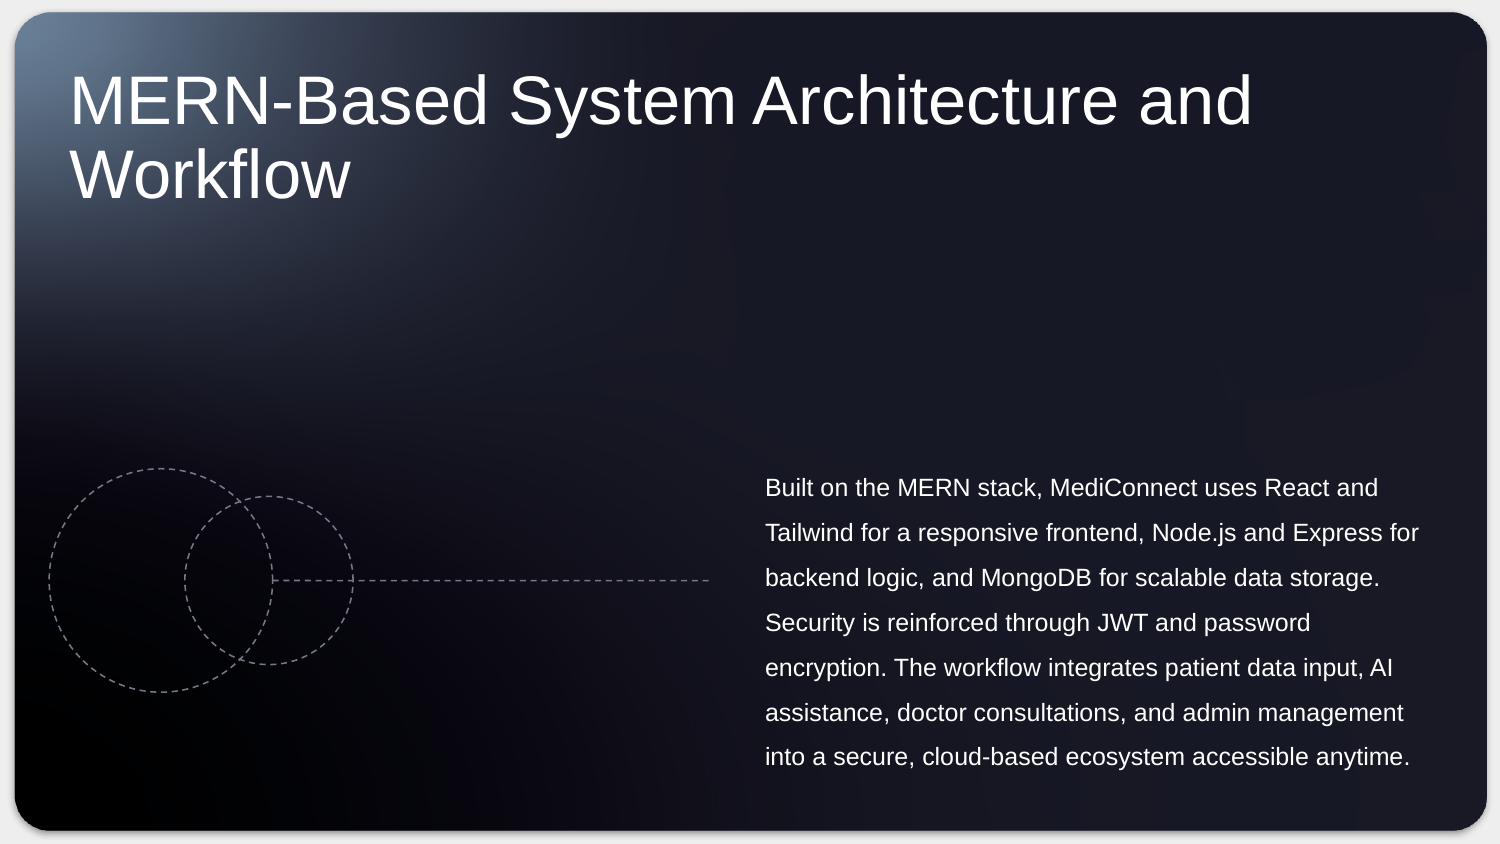

# MERN-Based System Architecture and Workflow
Built on the MERN stack, MediConnect uses React and Tailwind for a responsive frontend, Node.js and Express for backend logic, and MongoDB for scalable data storage. Security is reinforced through JWT and password encryption. The workflow integrates patient data input, AI assistance, doctor consultations, and admin management into a secure, cloud-based ecosystem accessible anytime.